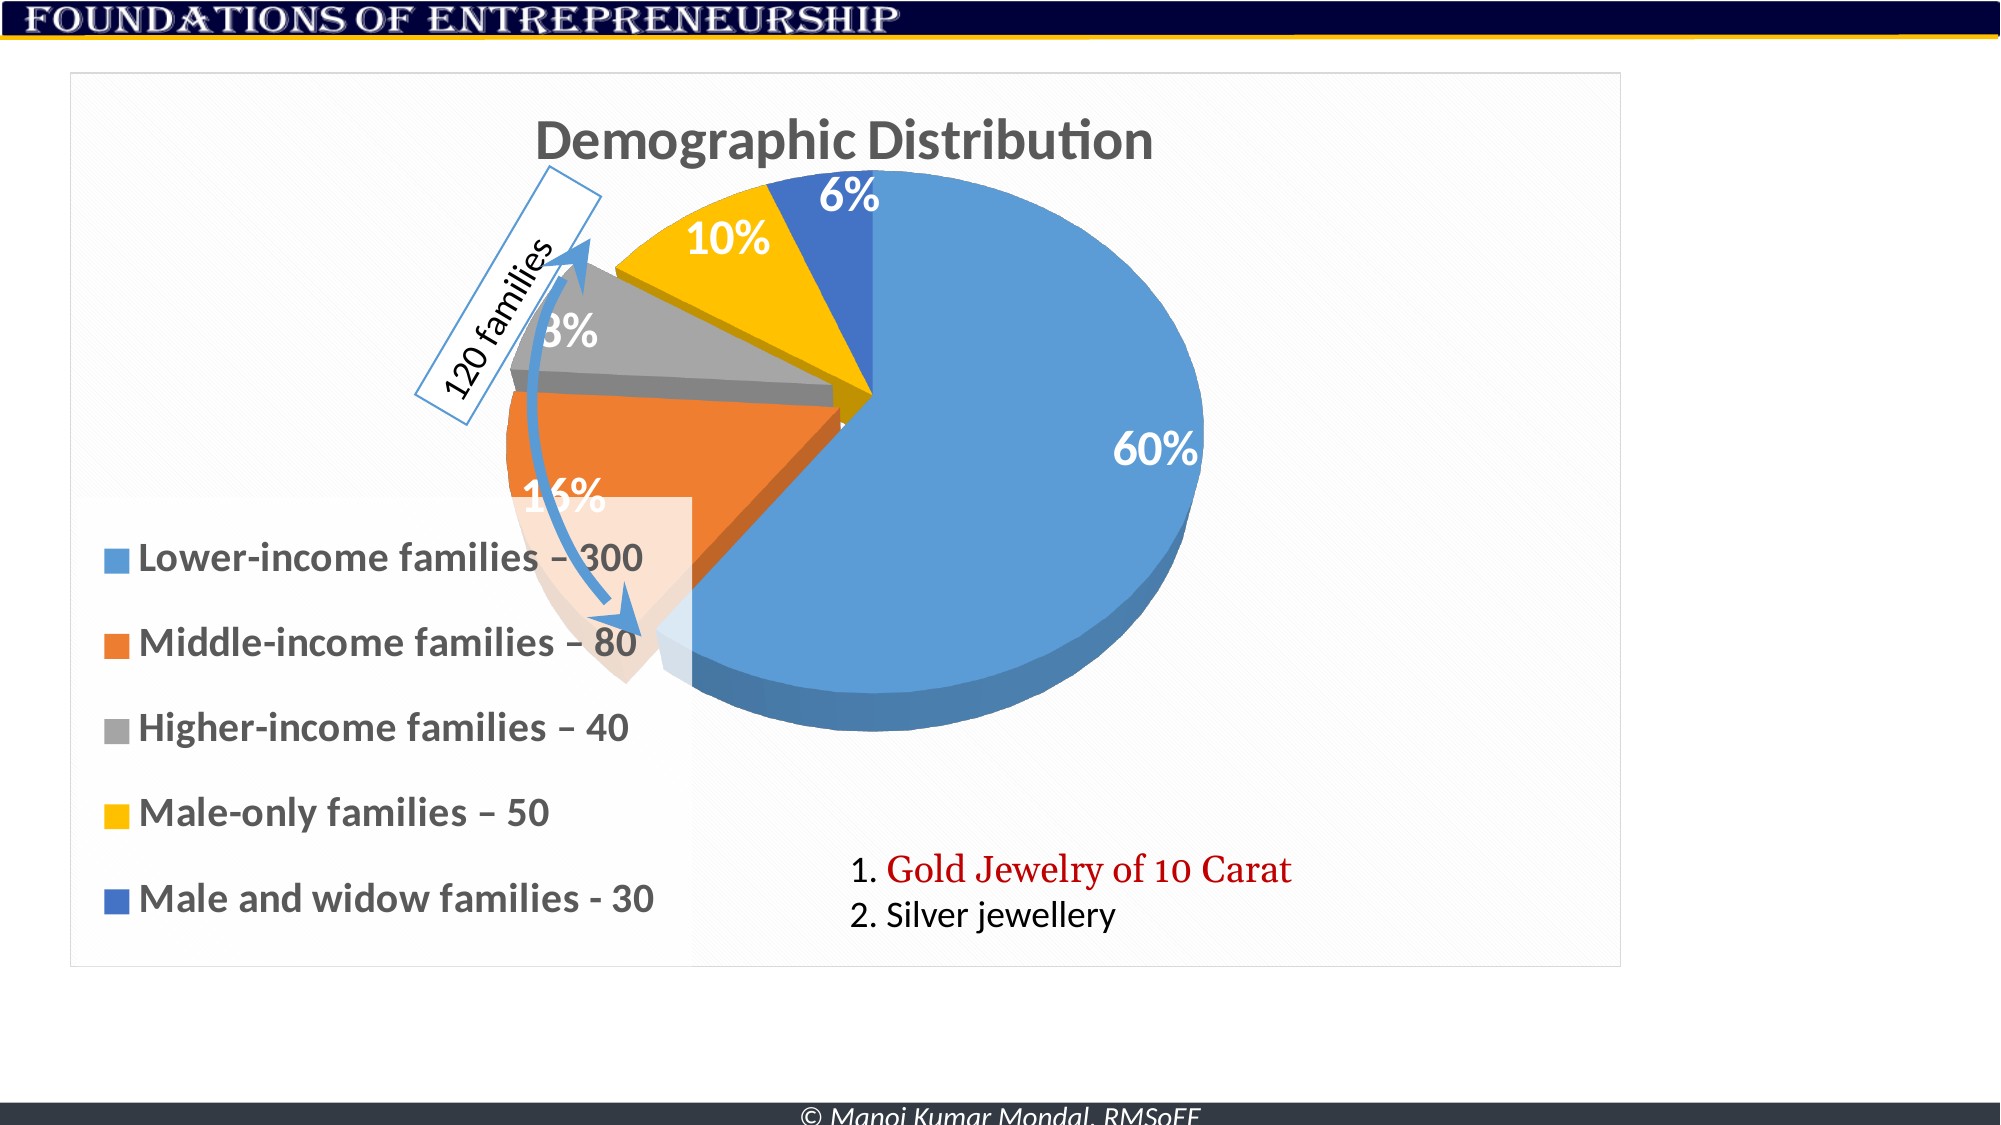

[unsupported chart]

120 families

1. Gold Jewelry of 10 Carat
2. Silver jewellery